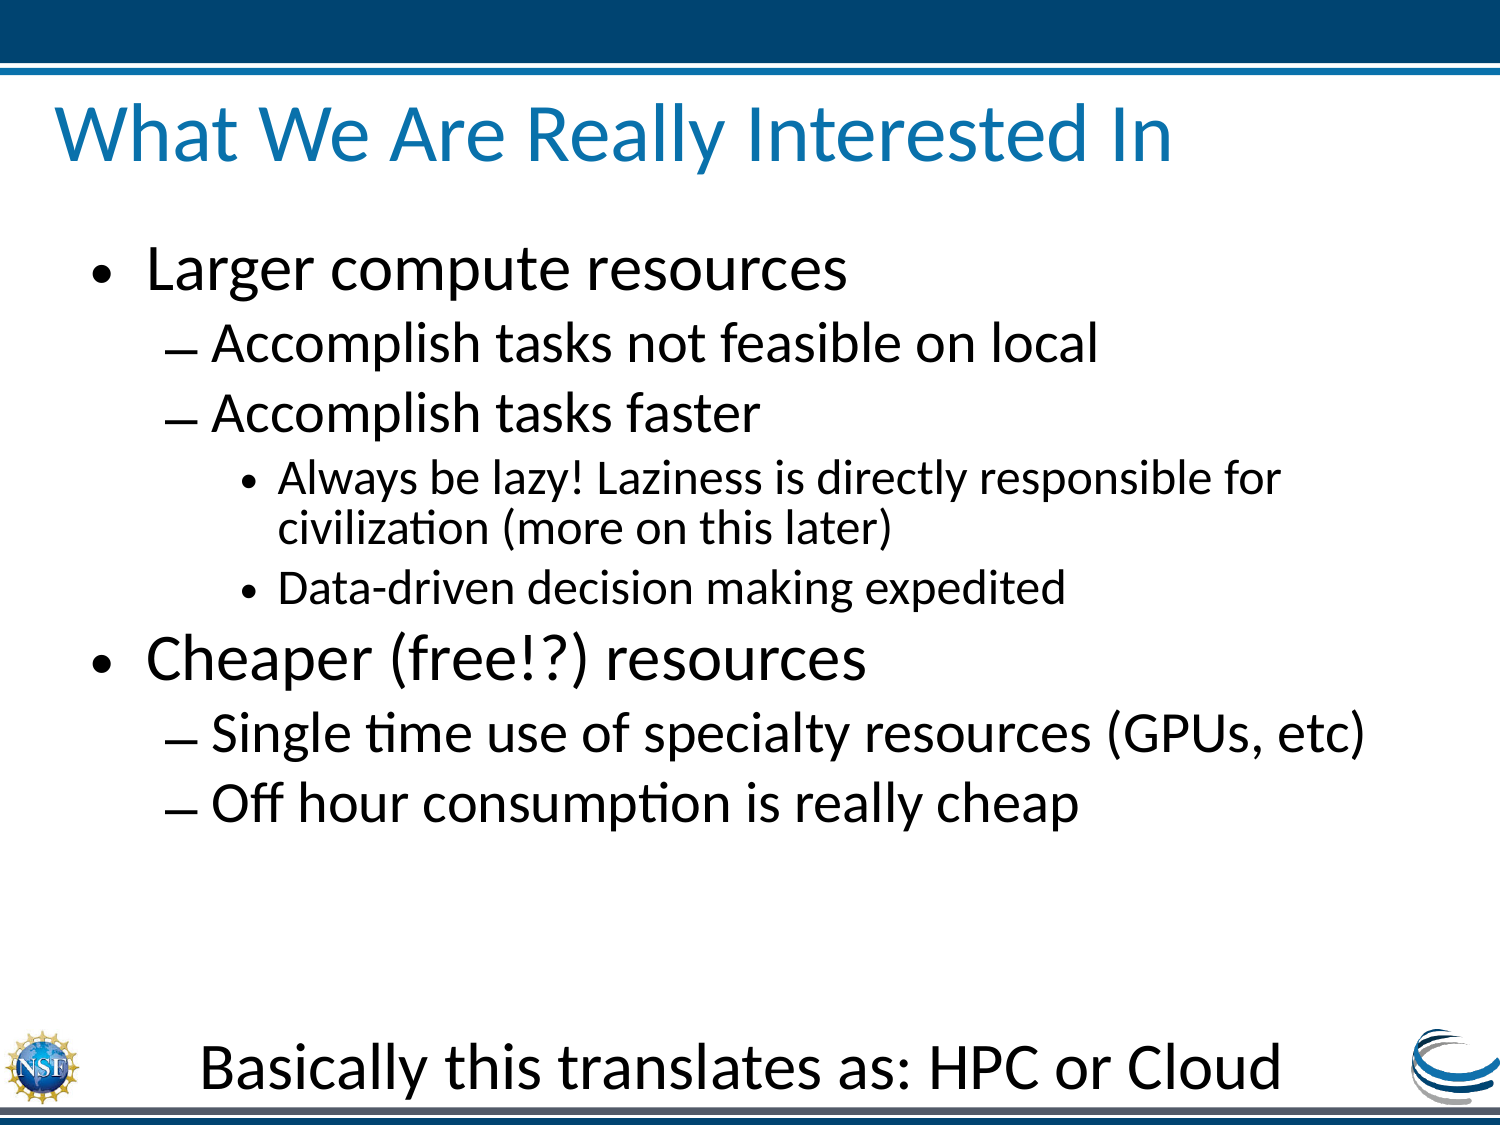

What We Are Really Interested In
Larger compute resources
Accomplish tasks not feasible on local
Accomplish tasks faster
Always be lazy! Laziness is directly responsible for civilization (more on this later)
Data-driven decision making expedited
Cheaper (free!?) resources
Single time use of specialty resources (GPUs, etc)
Off hour consumption is really cheap
Basically this translates as: HPC or Cloud